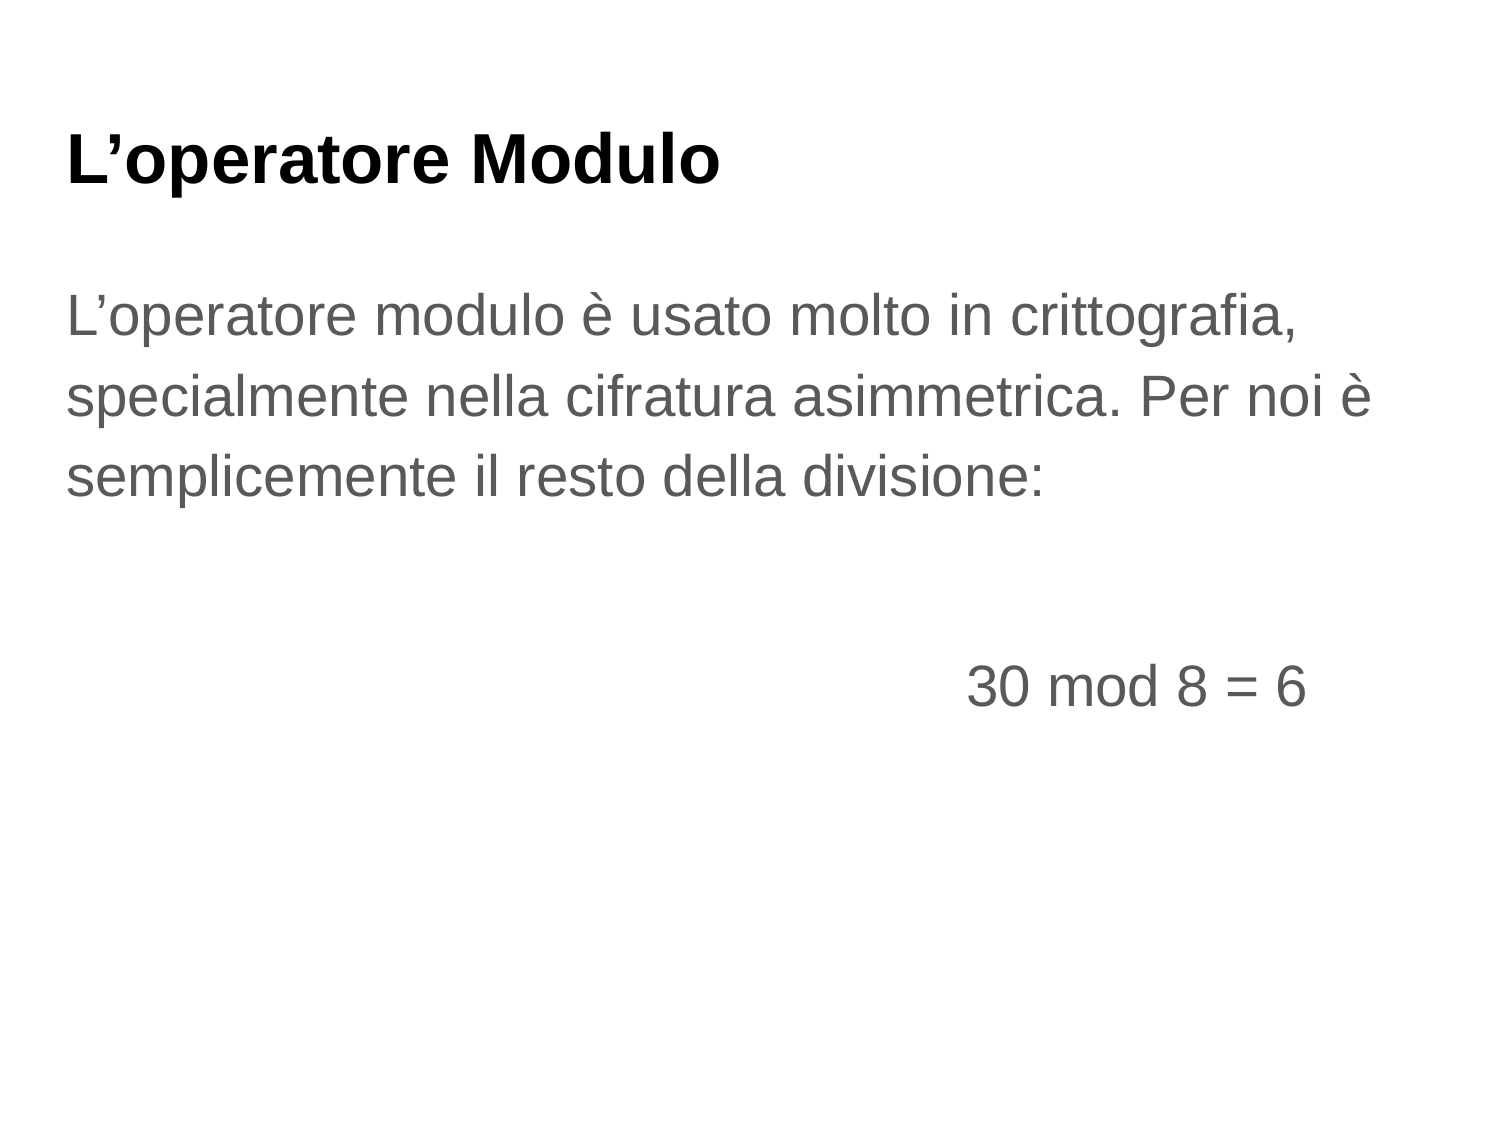

# L’operatore Modulo
L’operatore modulo è usato molto in crittografia, specialmente nella cifratura asimmetrica. Per noi è semplicemente il resto della divisione:

						30 mod 8 = 6